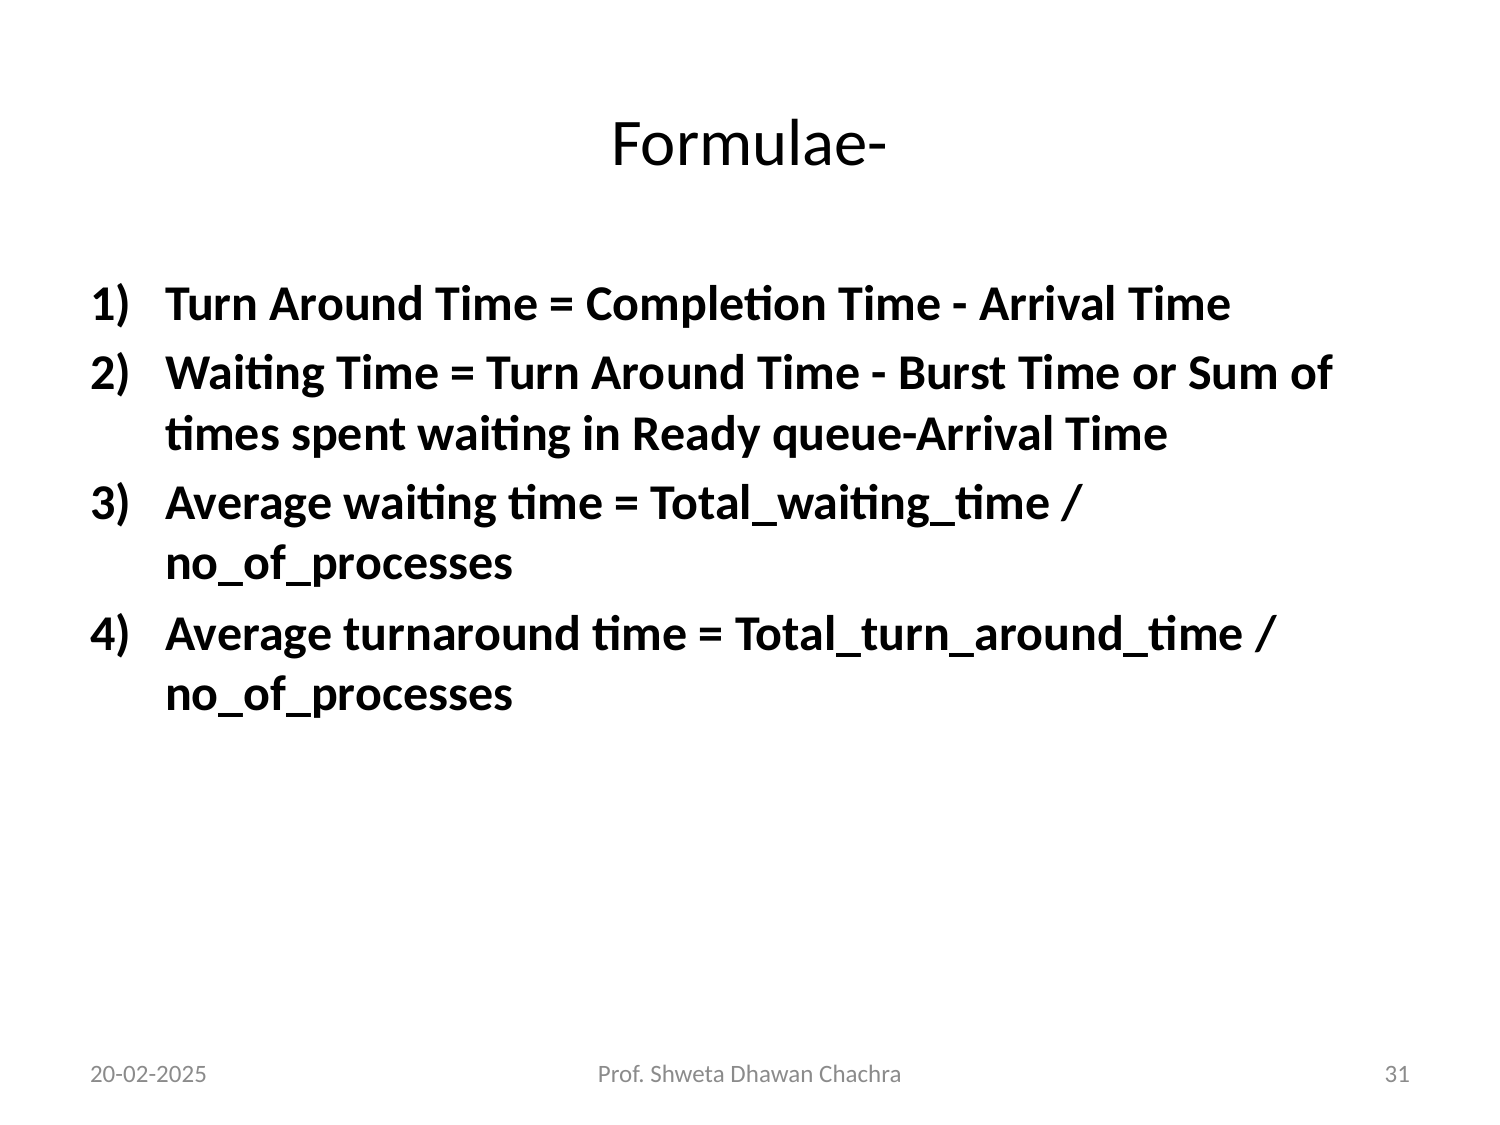

# Formulae-
Turn Around Time = Completion Time - Arrival Time
Waiting Time = Turn Around Time - Burst Time or Sum of times spent waiting in Ready queue-Arrival Time
Average waiting time = Total_waiting_time / no_of_processes
Average turnaround time = Total_turn_around_time / no_of_processes

20-02-2025
Prof. Shweta Dhawan Chachra
31